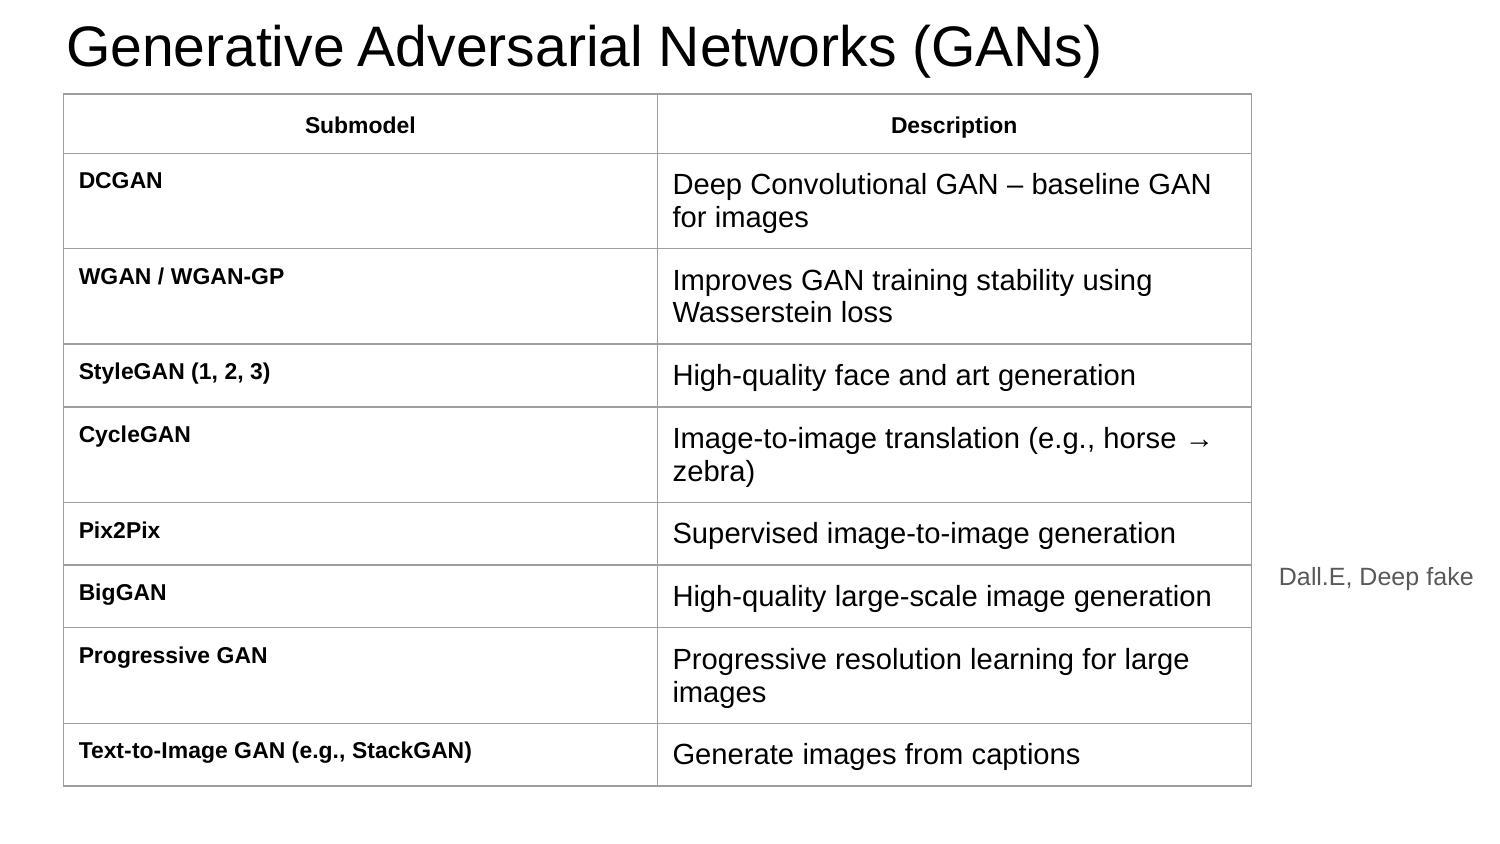

# Generative Adversarial Networks (GANs)
| Submodel | Description |
| --- | --- |
| DCGAN | Deep Convolutional GAN – baseline GAN for images |
| WGAN / WGAN-GP | Improves GAN training stability using Wasserstein loss |
| StyleGAN (1, 2, 3) | High-quality face and art generation |
| CycleGAN | Image-to-image translation (e.g., horse → zebra) |
| Pix2Pix | Supervised image-to-image generation |
| BigGAN | High-quality large-scale image generation |
| Progressive GAN | Progressive resolution learning for large images |
| Text-to-Image GAN (e.g., StackGAN) | Generate images from captions |
Dall.E, Deep fake